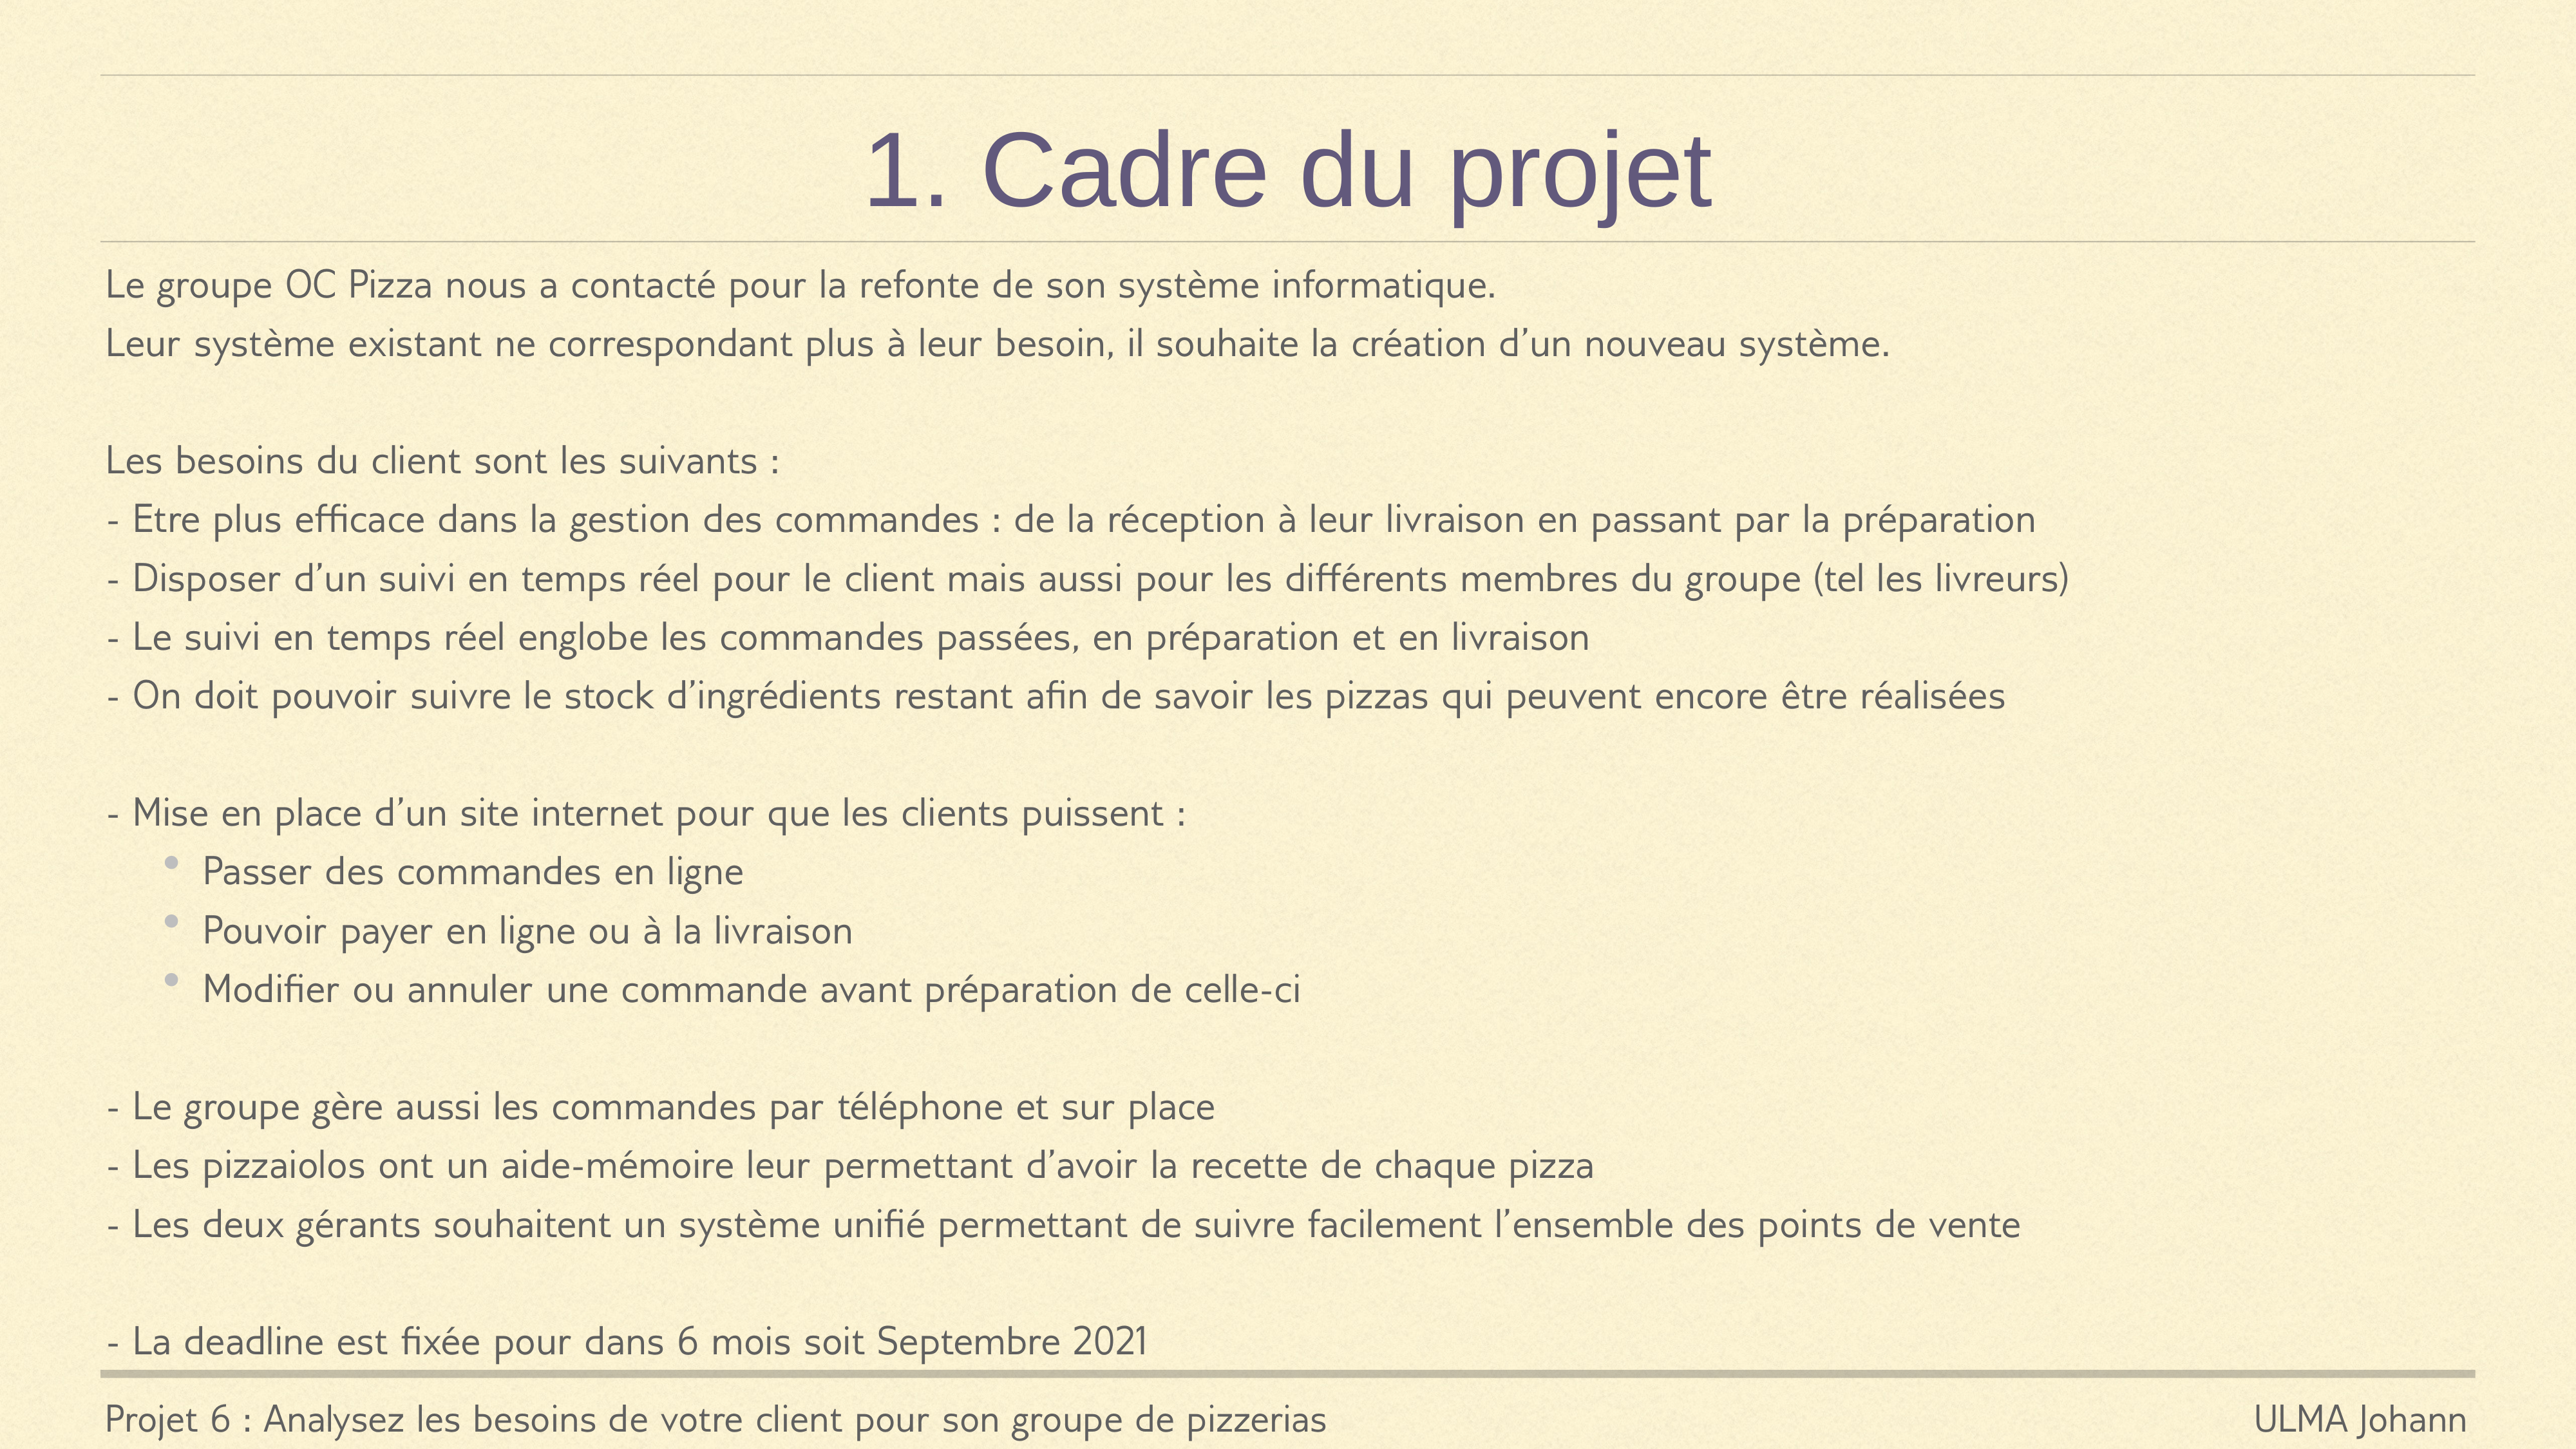

# 1. Cadre du projet
Le groupe OC Pizza nous a contacté pour la refonte de son système informatique.
Leur système existant ne correspondant plus à leur besoin, il souhaite la création d’un nouveau système.

Les besoins du client sont les suivants :
- Etre plus efficace dans la gestion des commandes : de la réception à leur livraison en passant par la préparation
- Disposer d’un suivi en temps réel pour le client mais aussi pour les différents membres du groupe (tel les livreurs)
- Le suivi en temps réel englobe les commandes passées, en préparation et en livraison
- On doit pouvoir suivre le stock d’ingrédients restant afin de savoir les pizzas qui peuvent encore être réalisées

- Mise en place d’un site internet pour que les clients puissent :
Passer des commandes en ligne
Pouvoir payer en ligne ou à la livraison
Modifier ou annuler une commande avant préparation de celle-ci

- Le groupe gère aussi les commandes par téléphone et sur place
- Les pizzaiolos ont un aide-mémoire leur permettant d’avoir la recette de chaque pizza
- Les deux gérants souhaitent un système unifié permettant de suivre facilement l’ensemble des points de vente

- La deadline est fixée pour dans 6 mois soit Septembre 2021
Projet 6 : Analysez les besoins de votre client pour son groupe de pizzerias
ULMA Johann